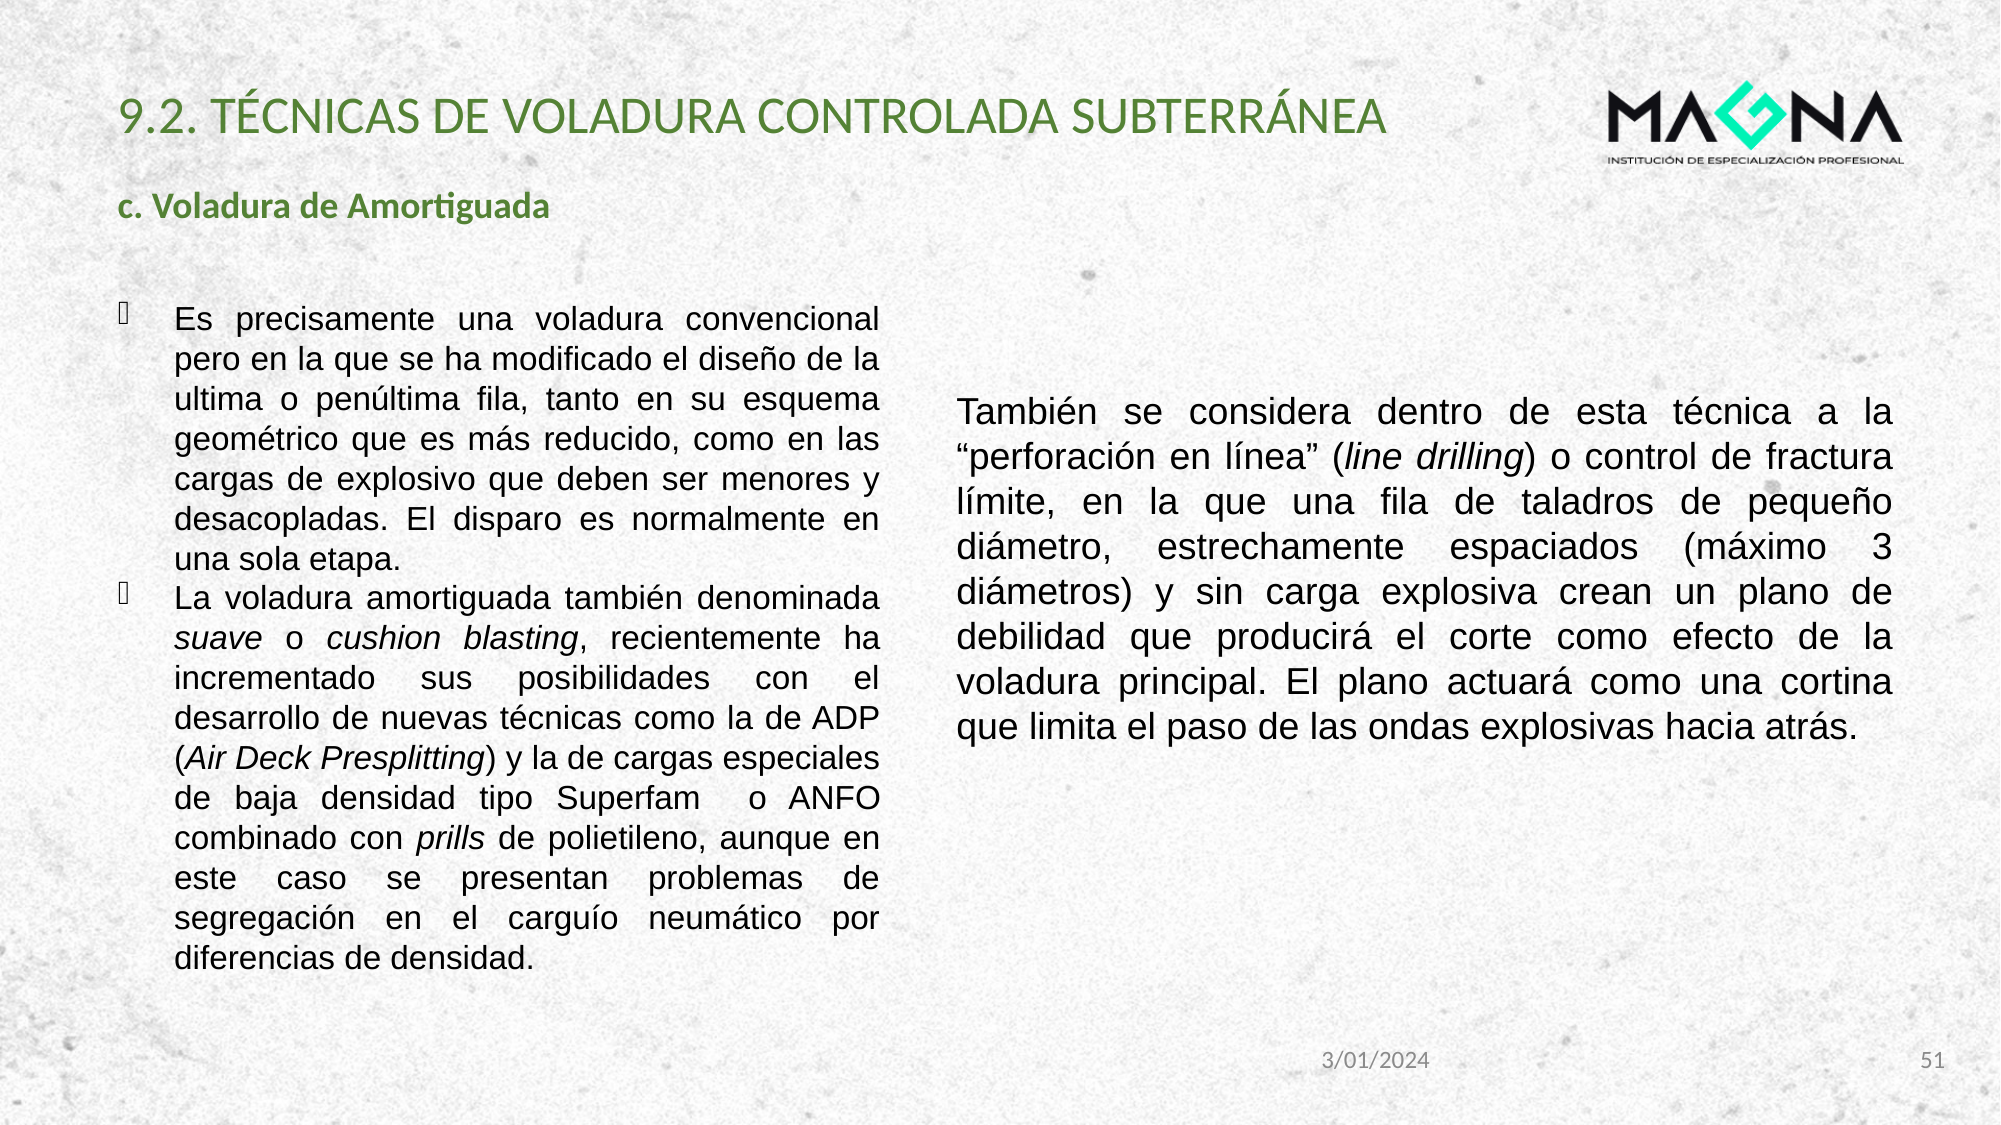

# 9.2. TÉCNICAS DE VOLADURA CONTROLADA SUBTERRÁNEA
c. Voladura de Amortiguada
Es precisamente una voladura convencional pero en la que se ha modificado el diseño de la ultima o penúltima fila, tanto en su esquema geométrico que es más reducido, como en las cargas de explosivo que deben ser menores y desacopladas. El disparo es normalmente en una sola etapa.
La voladura amortiguada también denominada suave o cushion blasting, recientemente ha incrementado sus posibilidades con el desarrollo de nuevas técnicas como la de ADP (Air Deck Presplitting) y la de cargas especiales de baja densidad tipo Superfam  o ANFO combinado con prills de polietileno, aunque en este caso se presentan problemas de segregación en el carguío neumático por diferencias de densidad.
También se considera dentro de esta técnica a la “perforación en línea” (line drilling) o control de fractura límite, en la que una fila de taladros de pequeño diámetro, estrechamente espaciados (máximo 3 diámetros) y sin carga explosiva crean un plano de debilidad que producirá el corte como efecto de la voladura principal. El plano actuará como una cortina que limita el paso de las ondas explosivas hacia atrás.

3/01/2024
51